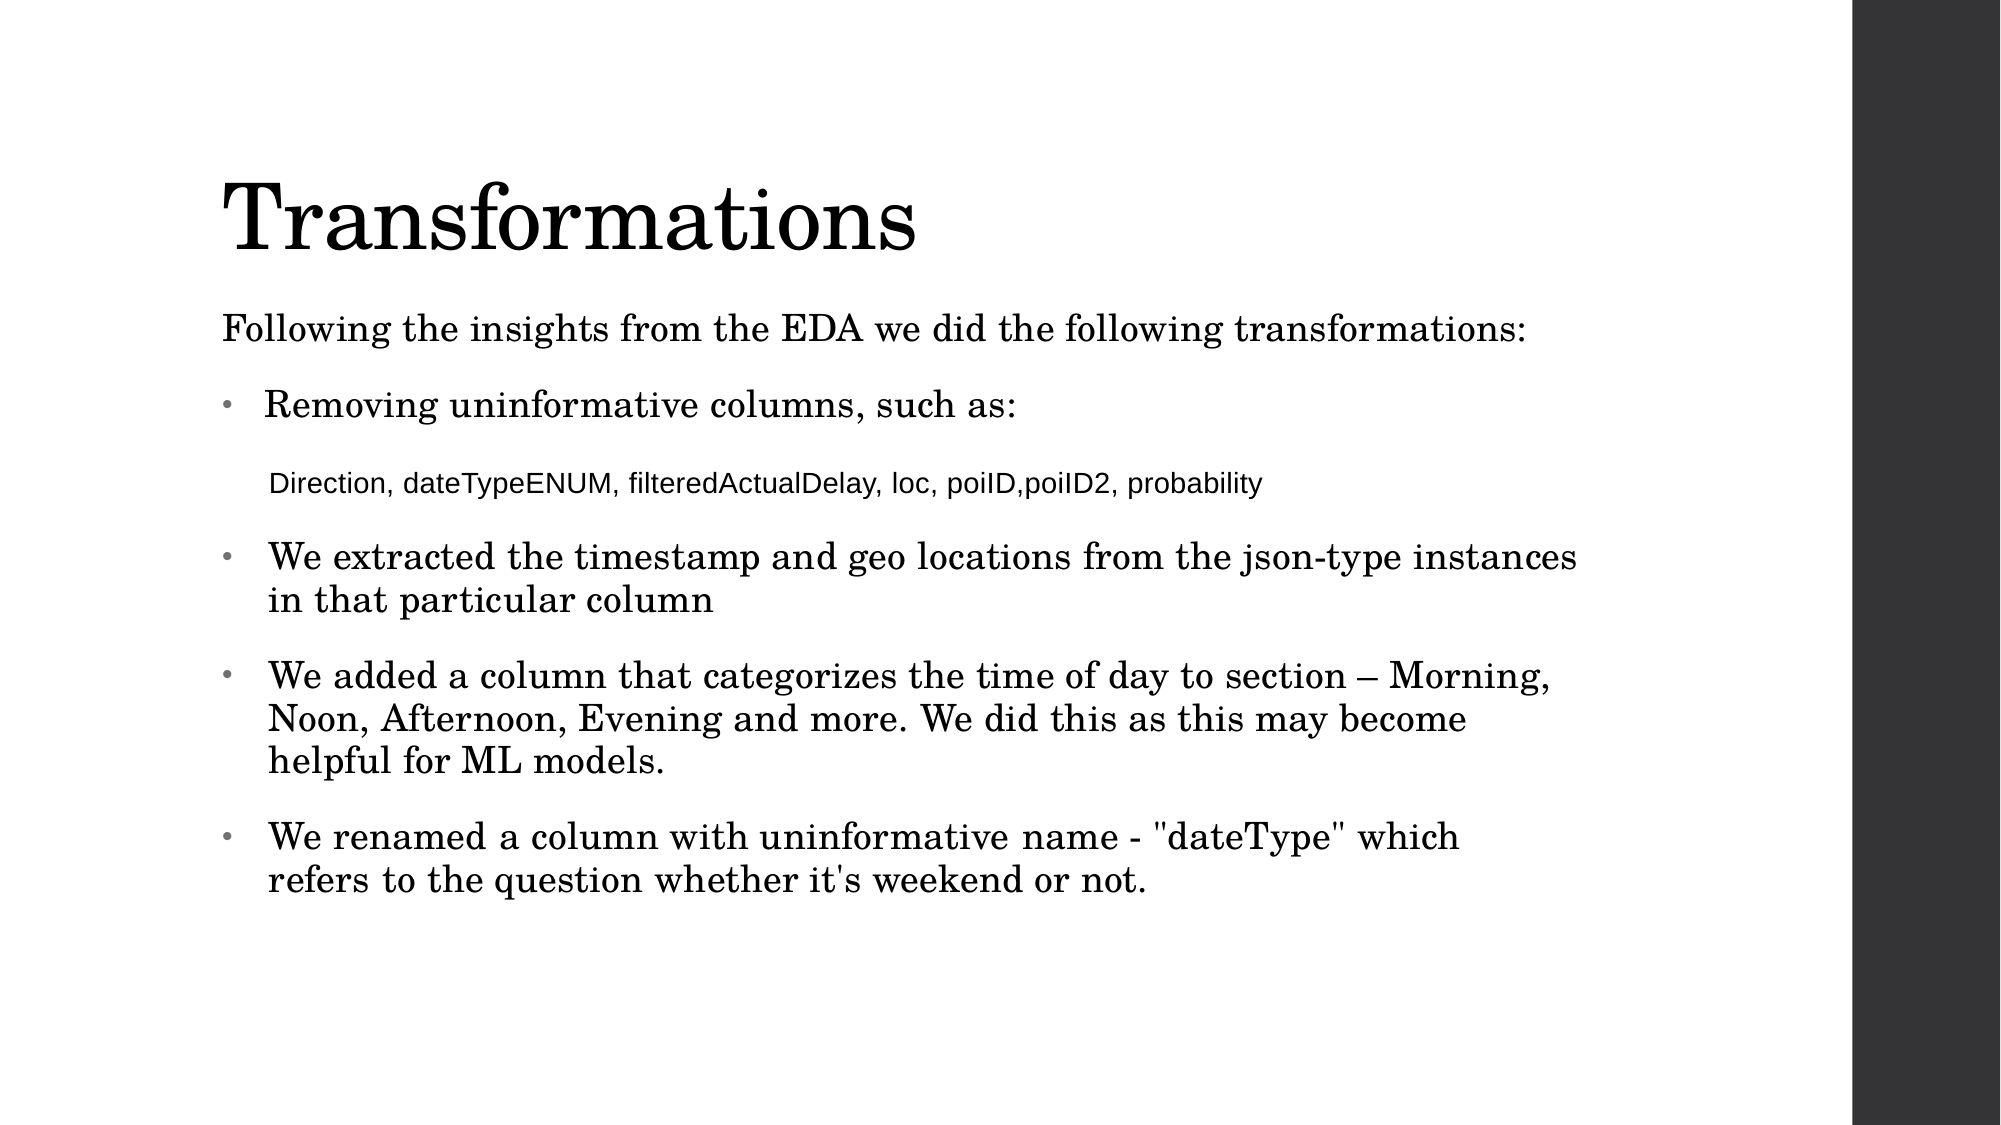

# Transformations
Following the insights from the EDA we did the following transformations:
 Removing uninformative columns, such as:
    Direction, dateTypeENUM, filteredActualDelay, loc, poiID,poiID2, probability
We extracted the timestamp and geo locations from the json-type instances in that particular column
We added a column that categorizes the time of day to section – Morning, Noon, Afternoon, Evening and more. We did this as this may become helpful for ML models.
We renamed a column with uninformative name - "dateType" which refers to the question whether it's weekend or not.